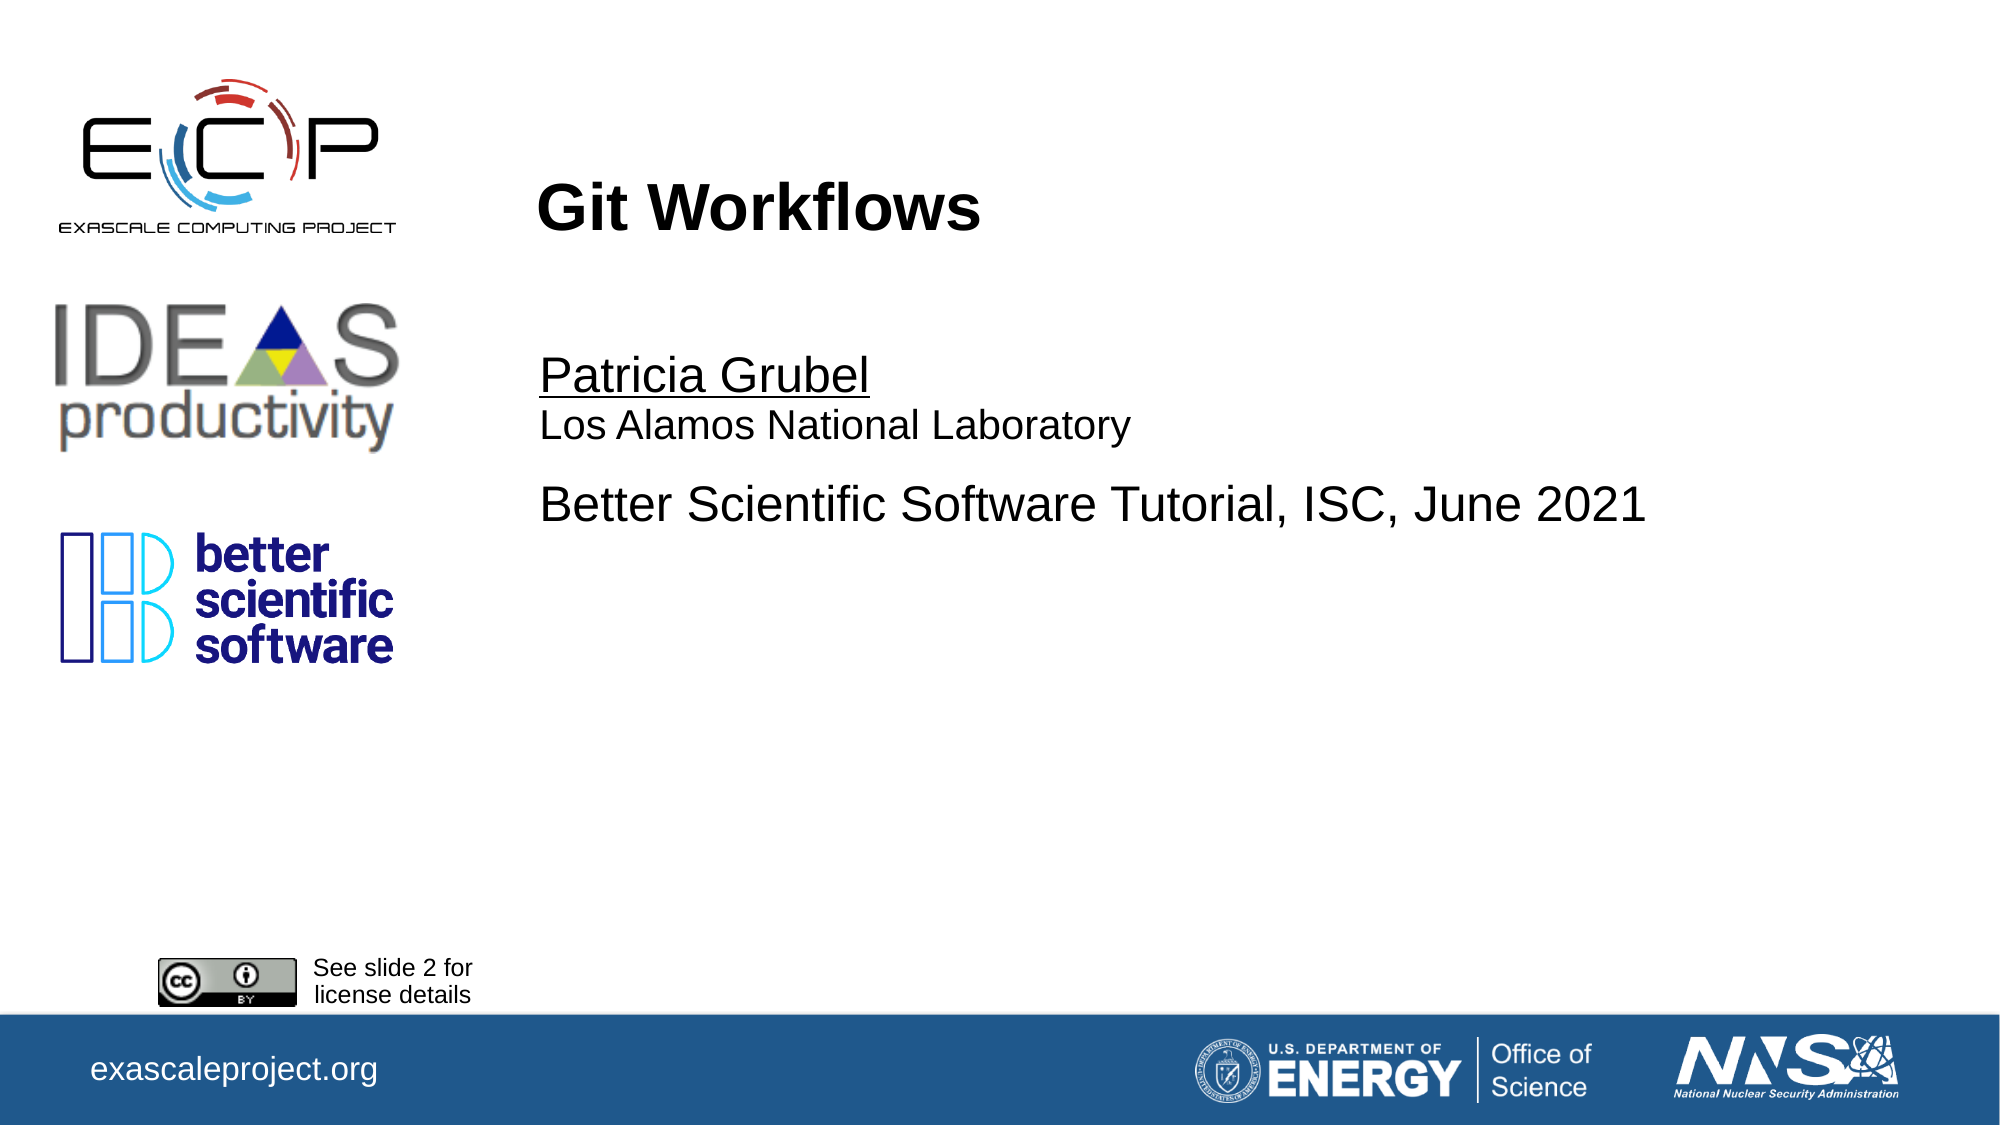

# Git Workflows
Patricia Grubel
Los Alamos National Laboratory
Better Scientific Software Tutorial, ISC, June 2021